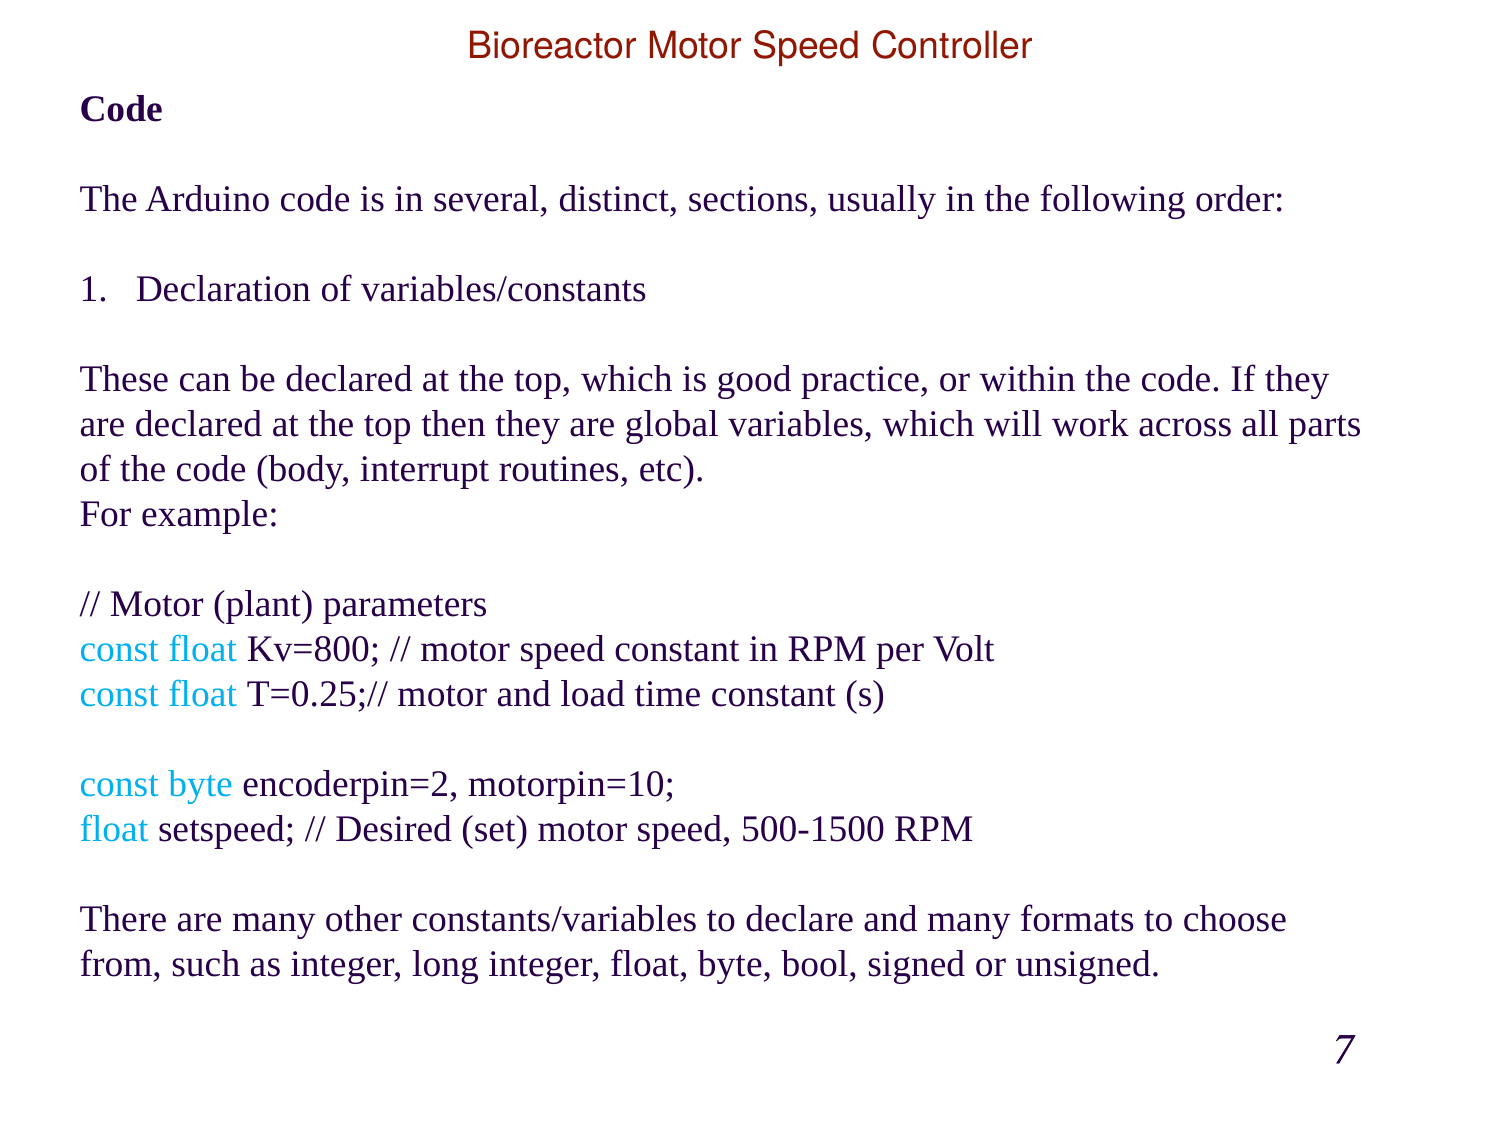

Bioreactor Motor Speed Controller
Code

The Arduino code is in several, distinct, sections, usually in the following order:

Declaration of variables/constants

These can be declared at the top, which is good practice, or within the code. If they are declared at the top then they are global variables, which will work across all parts of the code (body, interrupt routines, etc).
For example:

// Motor (plant) parameters
const float Kv=800; // motor speed constant in RPM per Volt
const float T=0.25;// motor and load time constant (s)

const byte encoderpin=2, motorpin=10;
float setspeed; // Desired (set) motor speed, 500-1500 RPM

There are many other constants/variables to declare and many formats to choose from, such as integer, long integer, float, byte, bool, signed or unsigned.